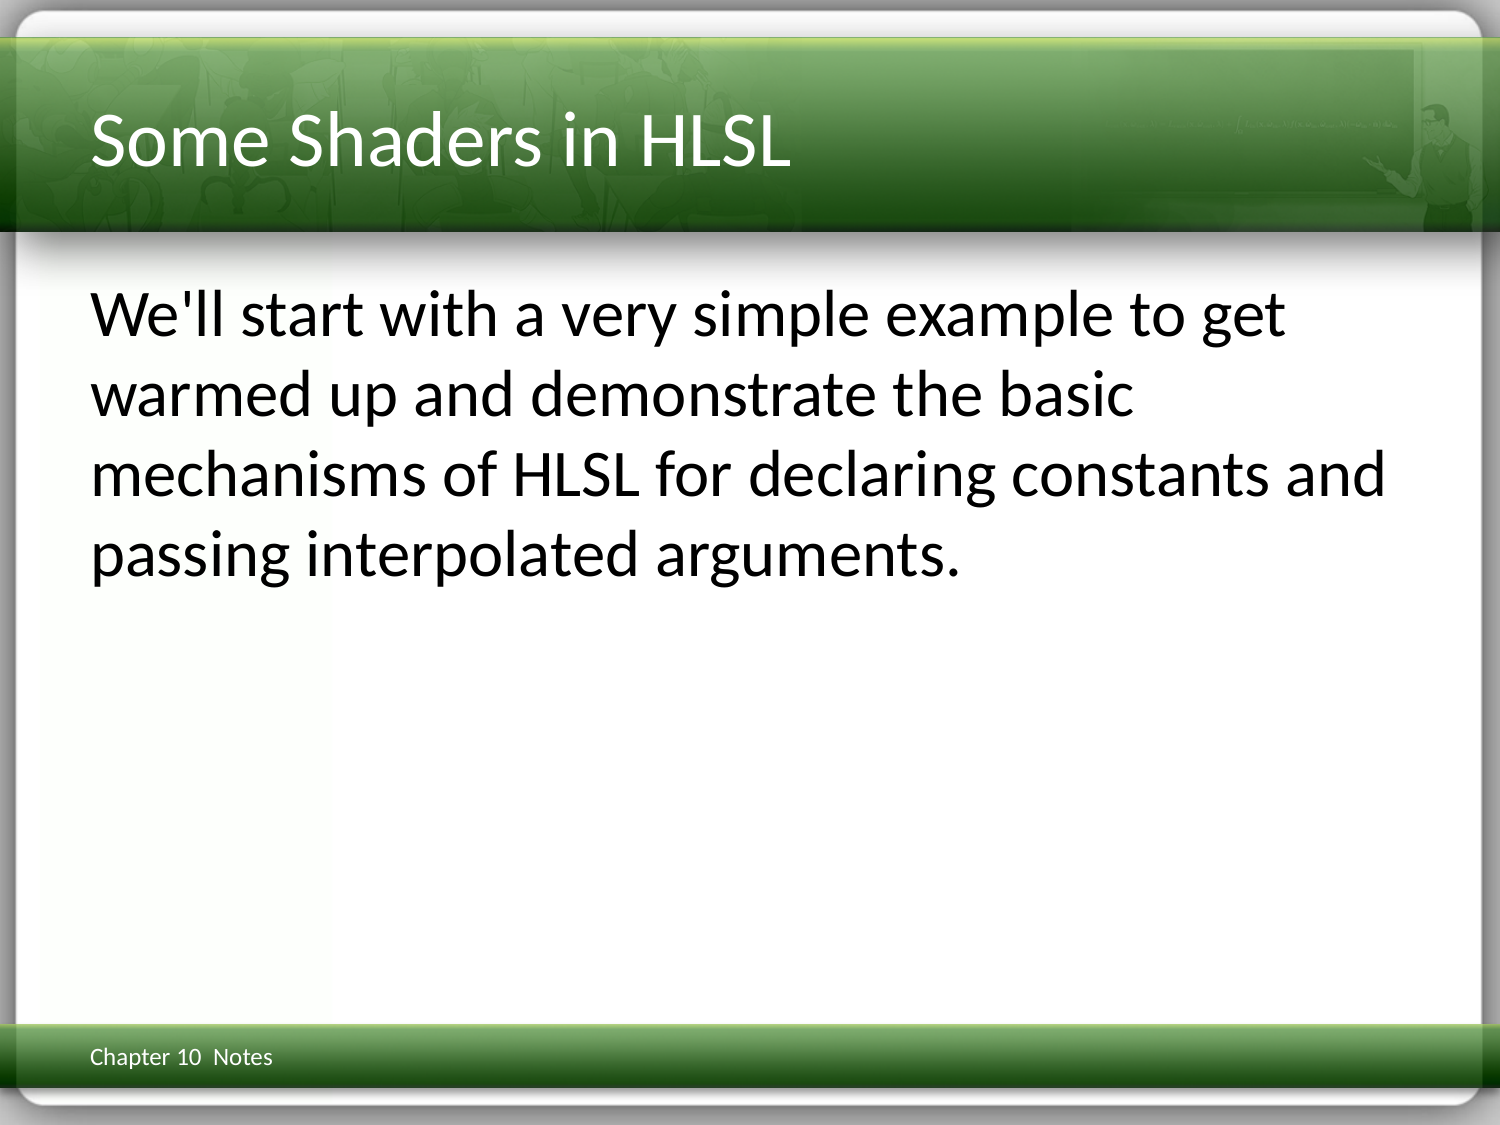

# Some Shaders in HLSL
We'll start with a very simple example to get warmed up and demonstrate the basic mechanisms of HLSL for declaring constants and passing interpolated arguments.
Chapter 10  Notes
3D Math Primer for Graphics & Game Dev
316